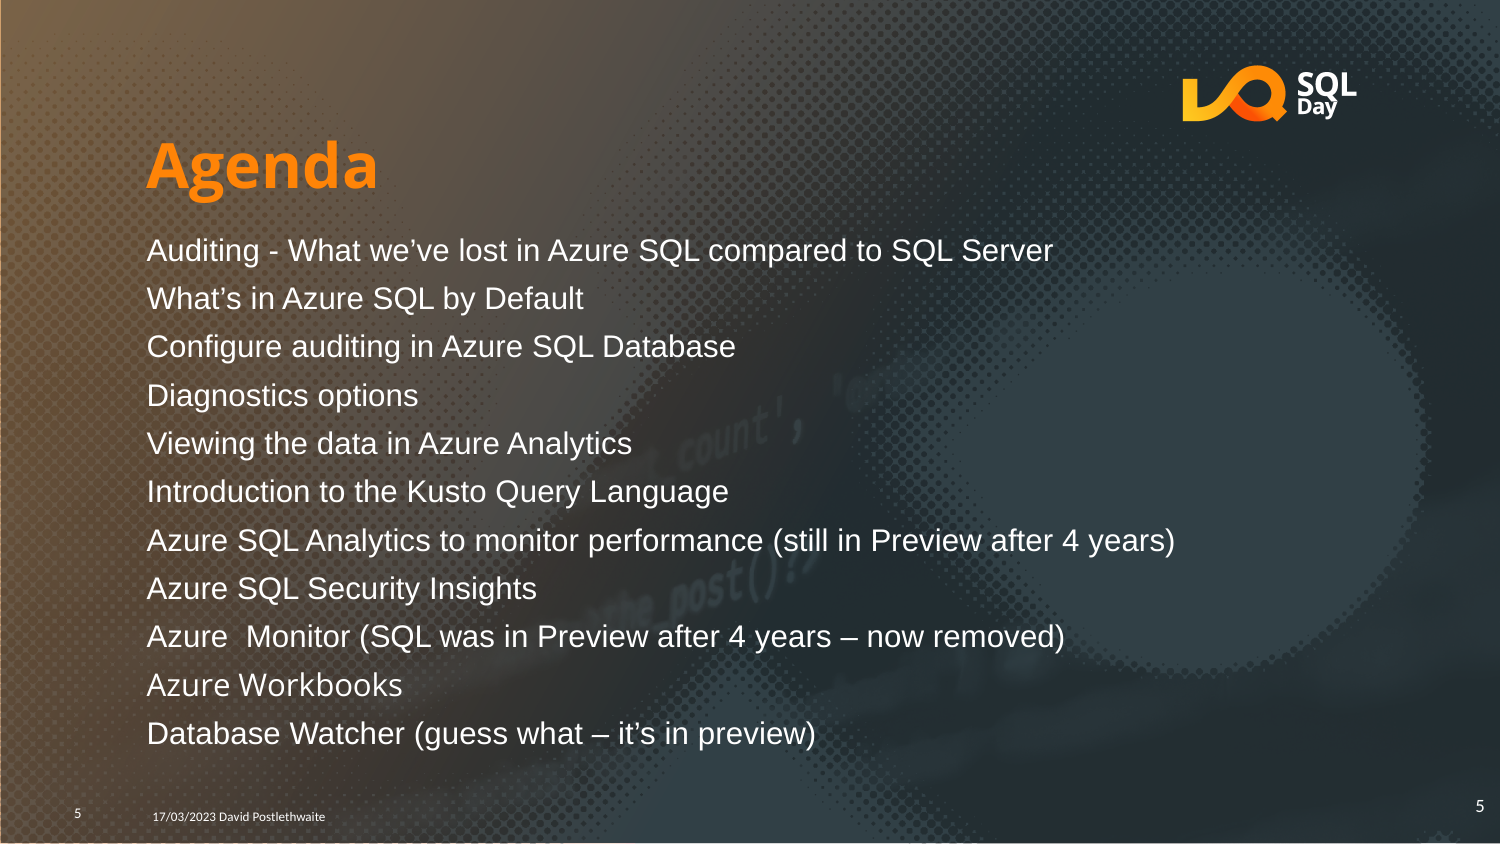

# Agenda
Auditing - What we’ve lost in Azure SQL compared to SQL Server
What’s in Azure SQL by Default
Configure auditing in Azure SQL Database
Diagnostics options
Viewing the data in Azure Analytics
Introduction to the Kusto Query Language
Azure SQL Analytics to monitor performance (still in Preview after 4 years)
Azure SQL Security Insights
Azure  Monitor (SQL was in Preview after 4 years – now removed)
Azure Workbooks
Database Watcher (guess what – it’s in preview)

5